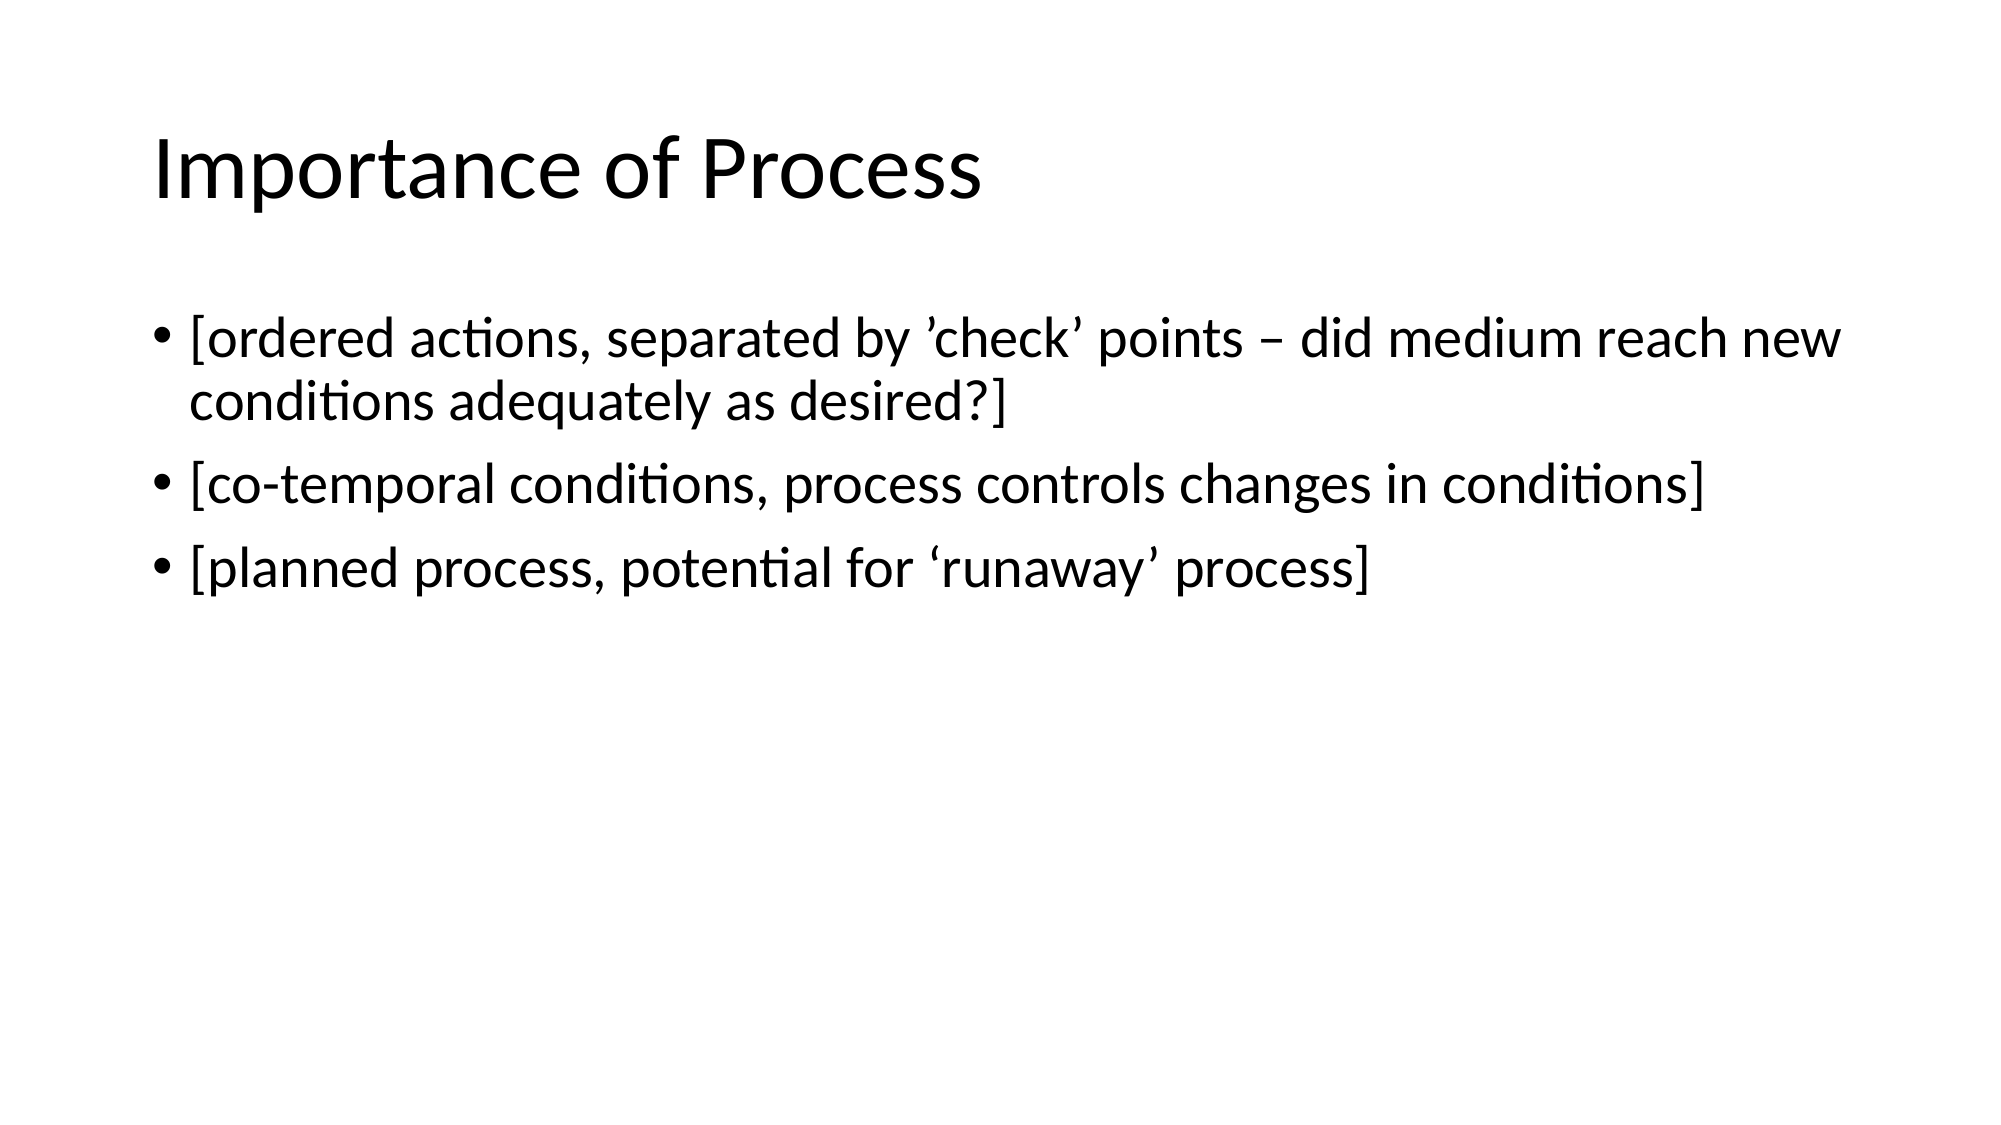

# Importance of Process
[ordered actions, separated by ’check’ points – did medium reach new conditions adequately as desired?]
[co-temporal conditions, process controls changes in conditions]
[planned process, potential for ‘runaway’ process]